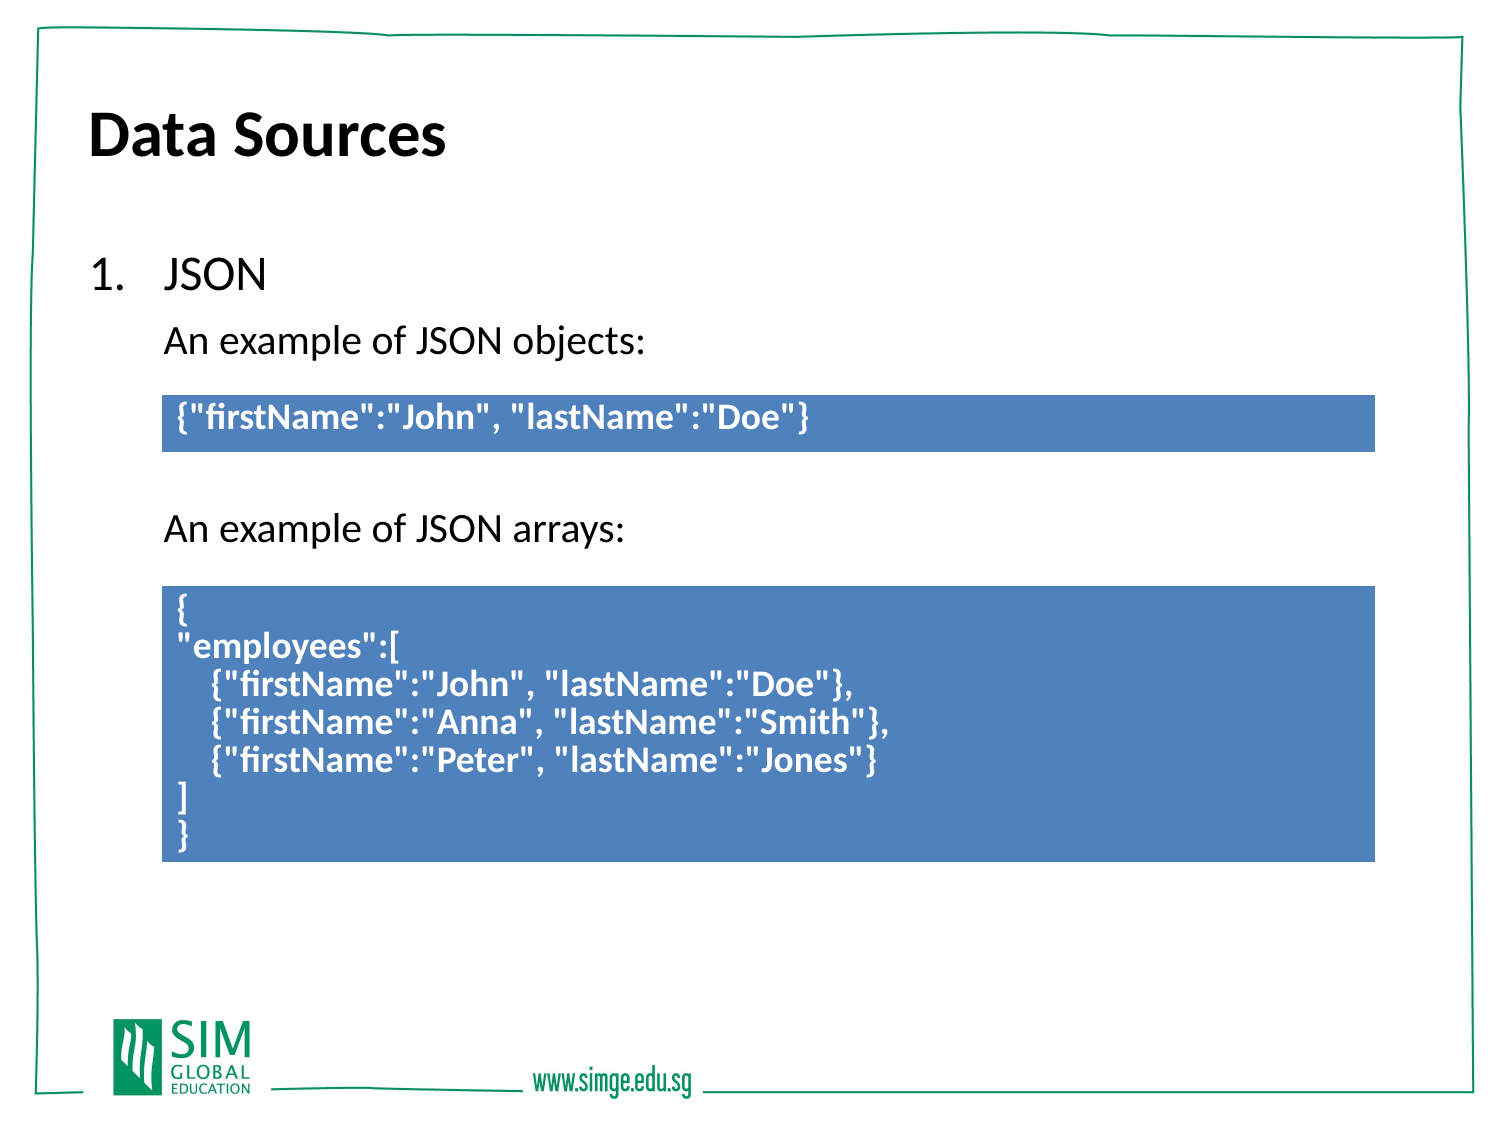

Data Sources
JSON
An example of JSON objects:

An example of JSON arrays:

| {"firstName":"John", "lastName":"Doe"} |
| --- |
| { "employees":[ {"firstName":"John", "lastName":"Doe"}, {"firstName":"Anna", "lastName":"Smith"}, {"firstName":"Peter", "lastName":"Jones"} ] } |
| --- |